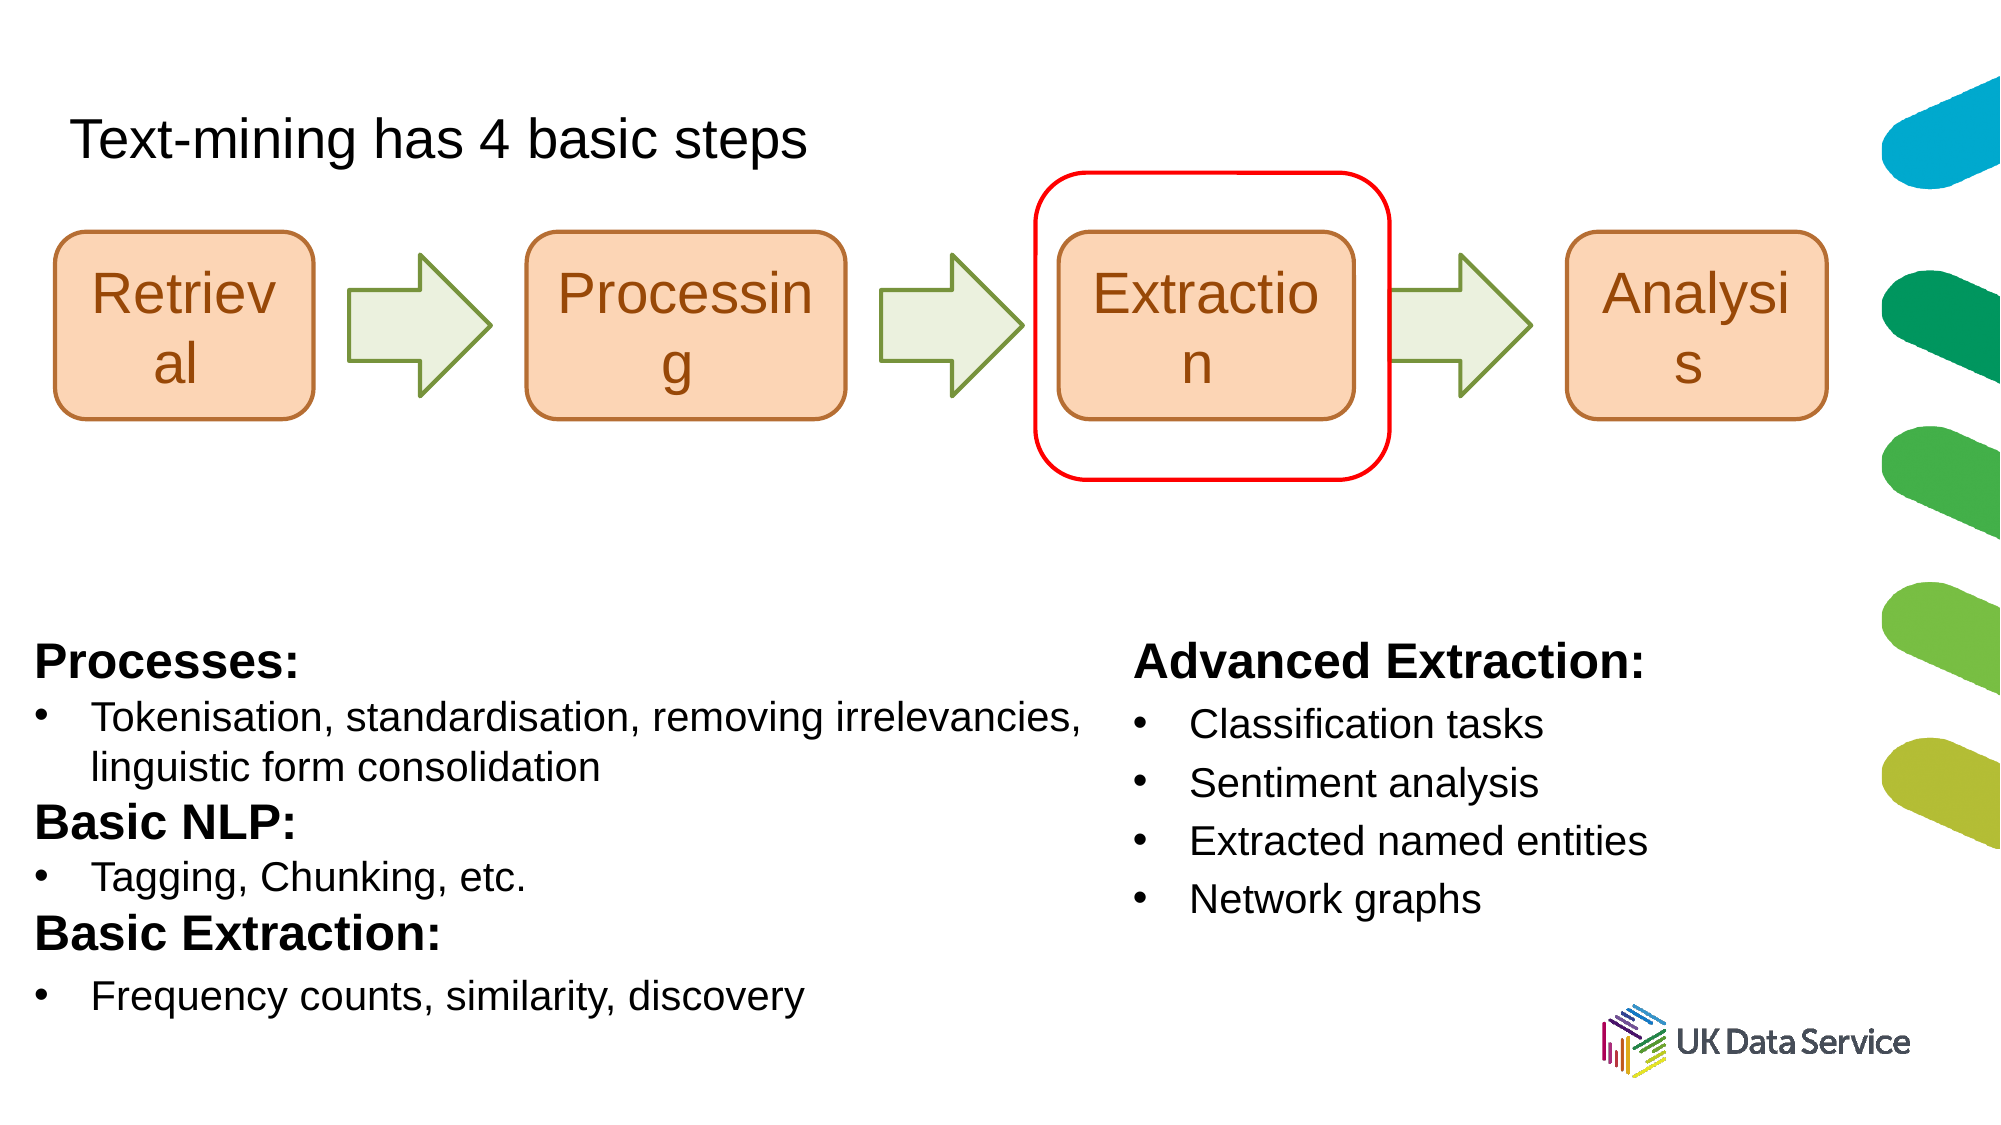

# Text-mining has 4 basic steps

Retrieval
Processing
Extraction
Analysis

Processes:
Tokenisation, standardisation, removing irrelevancies, linguistic form consolidation
Basic NLP:
Tagging, Chunking, etc.
Basic Extraction:
Frequency counts, similarity, discovery

Advanced Extraction:
Classification tasks
Sentiment analysis
Extracted named entities
Network graphs